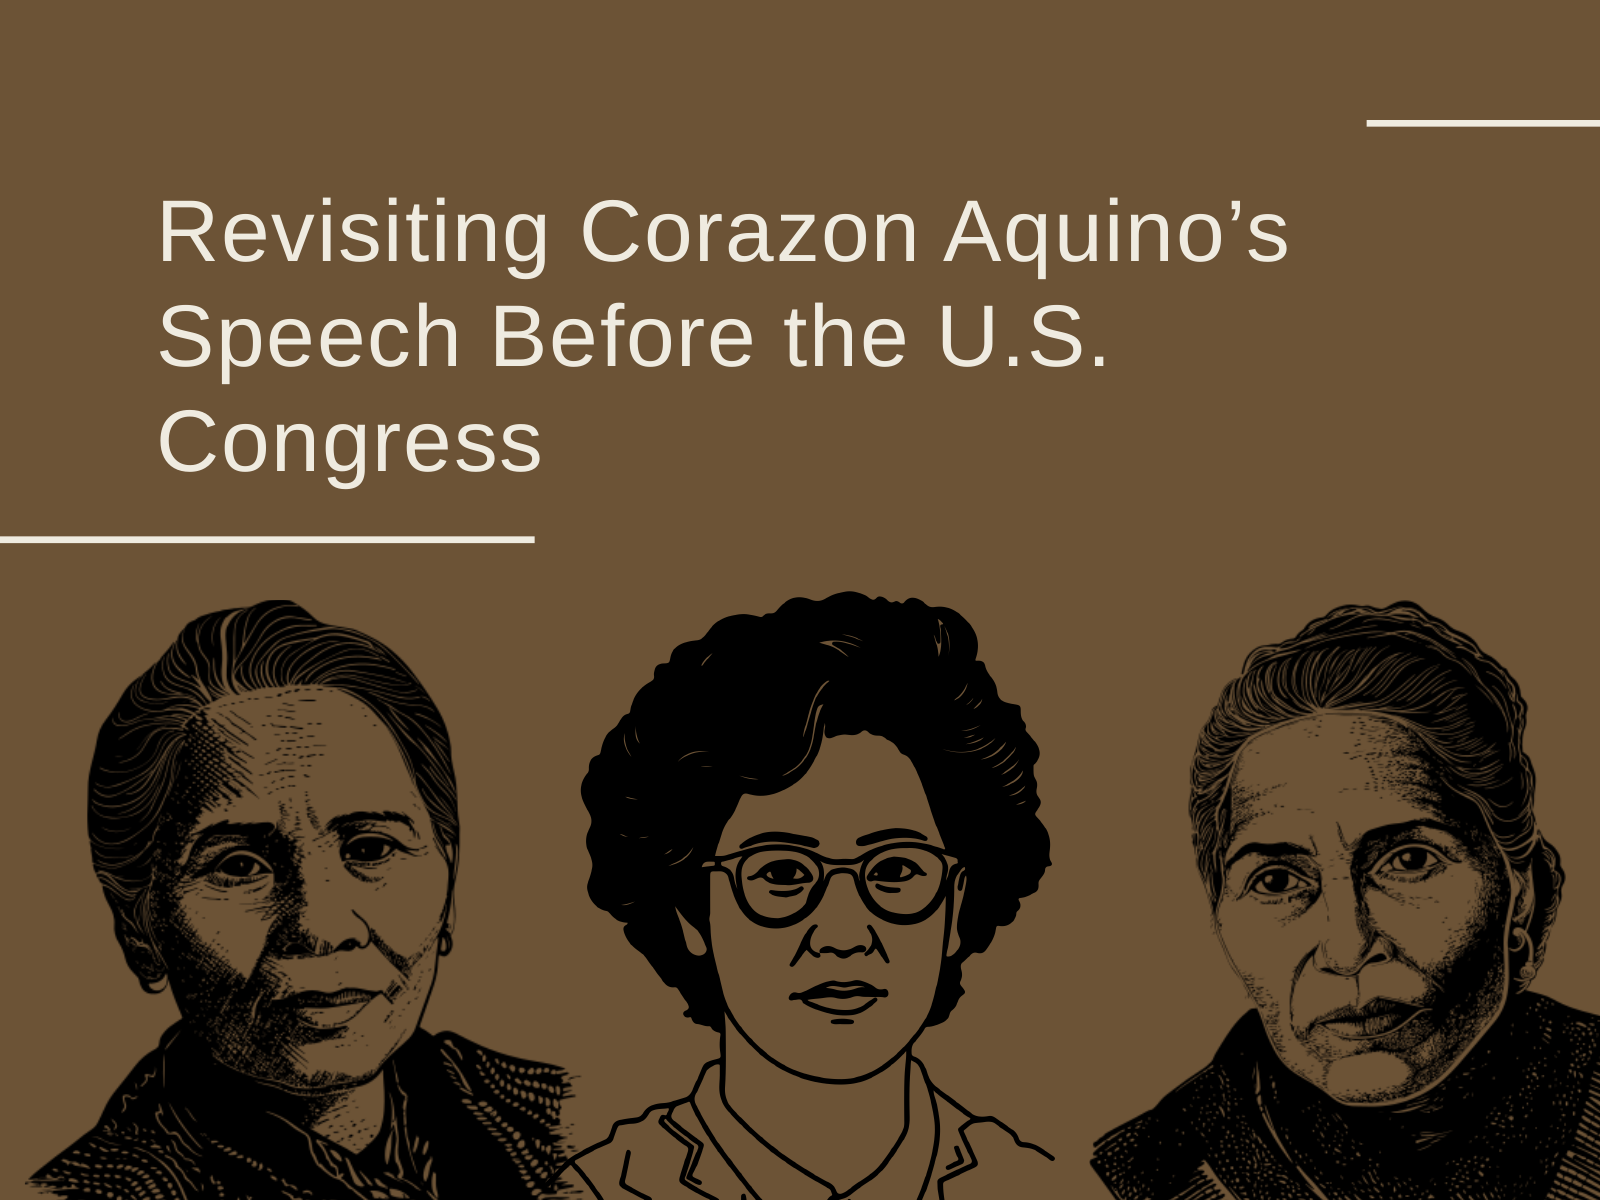

Revisiting Corazon Aquino’s Speech Before the U.S. Congress